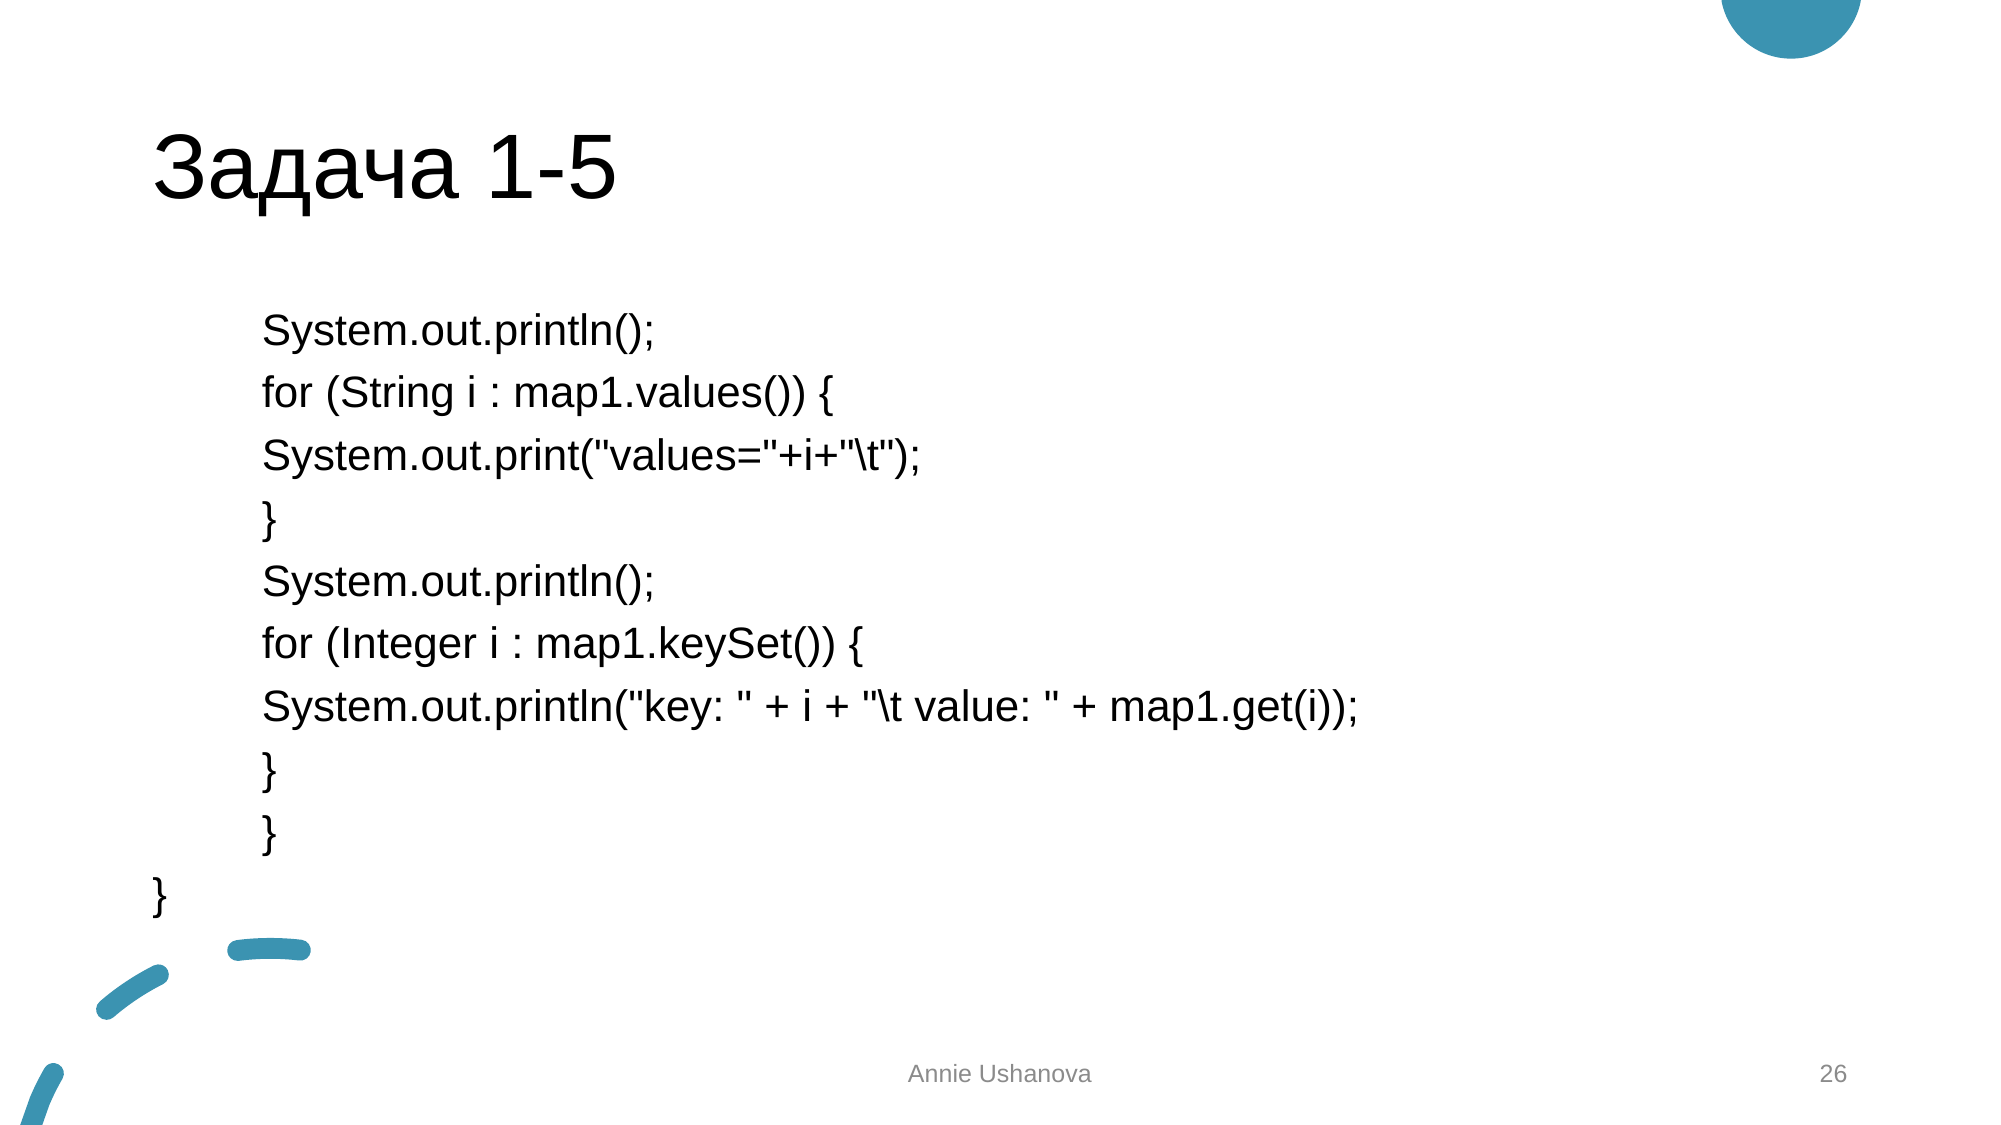

# Задача 1-5
		System.out.println();
		for (String i : map1.values()) {
			System.out.print("values="+i+"\t");
		}
		System.out.println();
		for (Integer i : map1.keySet()) {
			System.out.println("key: " + i + "\t value: " + map1.get(i));
		}
	}
}
Annie Ushanova
26